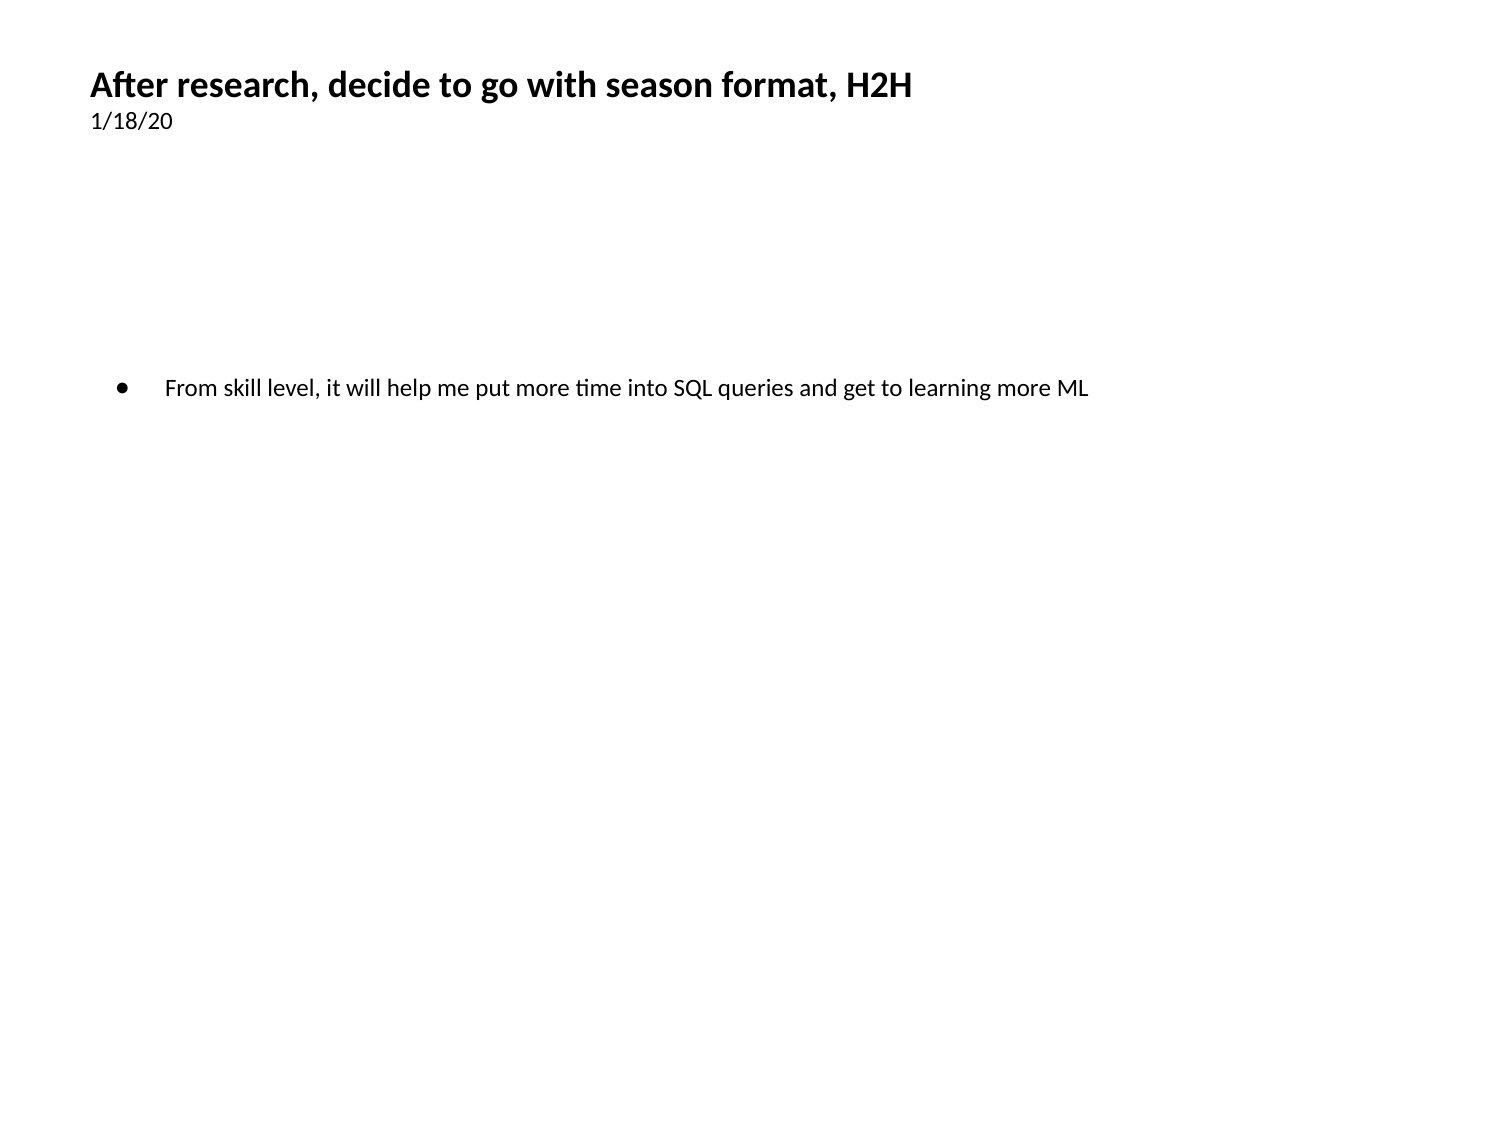

# After research, decide to go with season format, H2H
1/18/20
From skill level, it will help me put more time into SQL queries and get to learning more ML